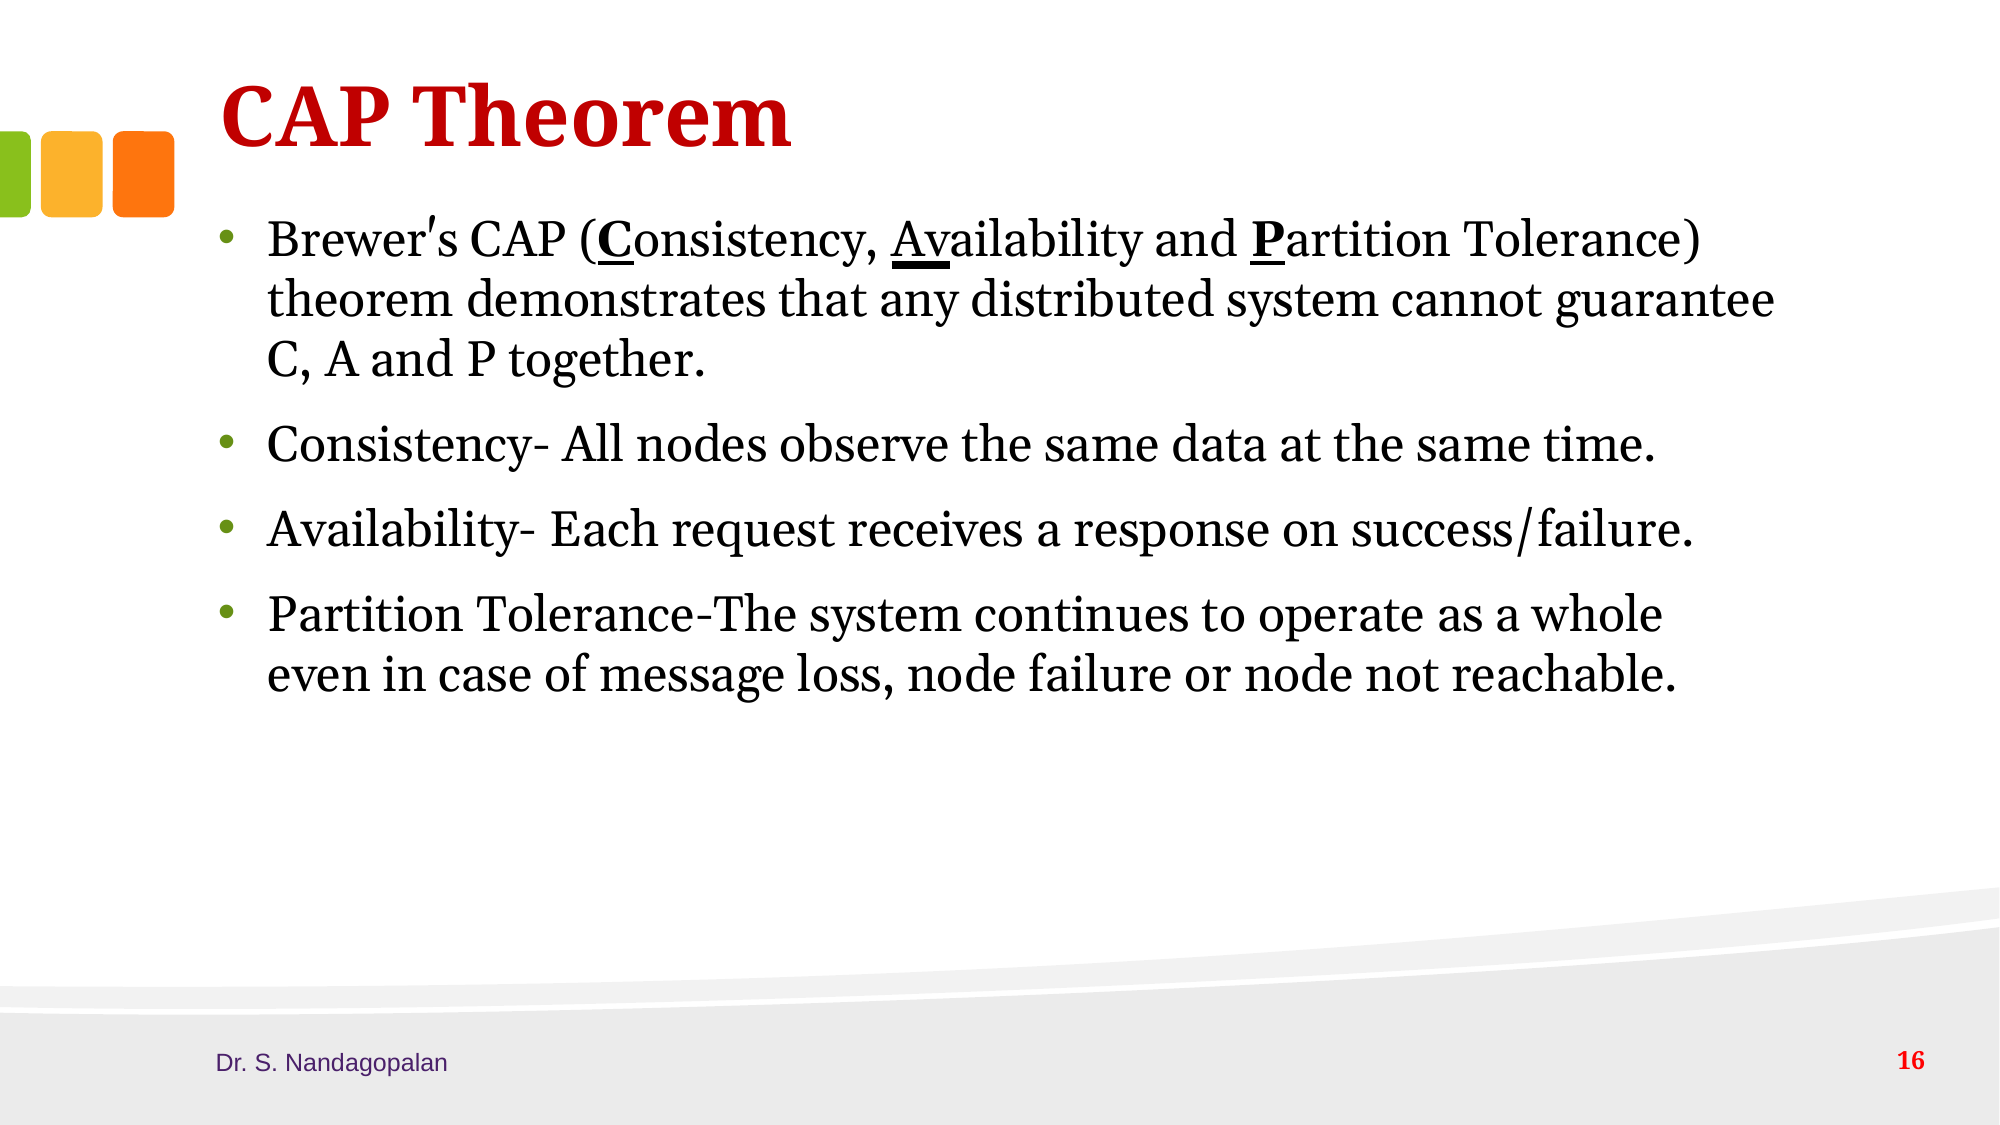

# CAP Theorem
Brewer's CAP (Consistency, Availability and Partition Tolerance) theorem demonstrates that any distributed system cannot guarantee C, A and P together.
Consistency- All nodes observe the same data at the same time.
Availability- Each request receives a response on success/failure.
Partition Tolerance-The system continues to operate as a whole even in case of message loss, node failure or node not reachable.

Dr. S. Nandagopalan
16